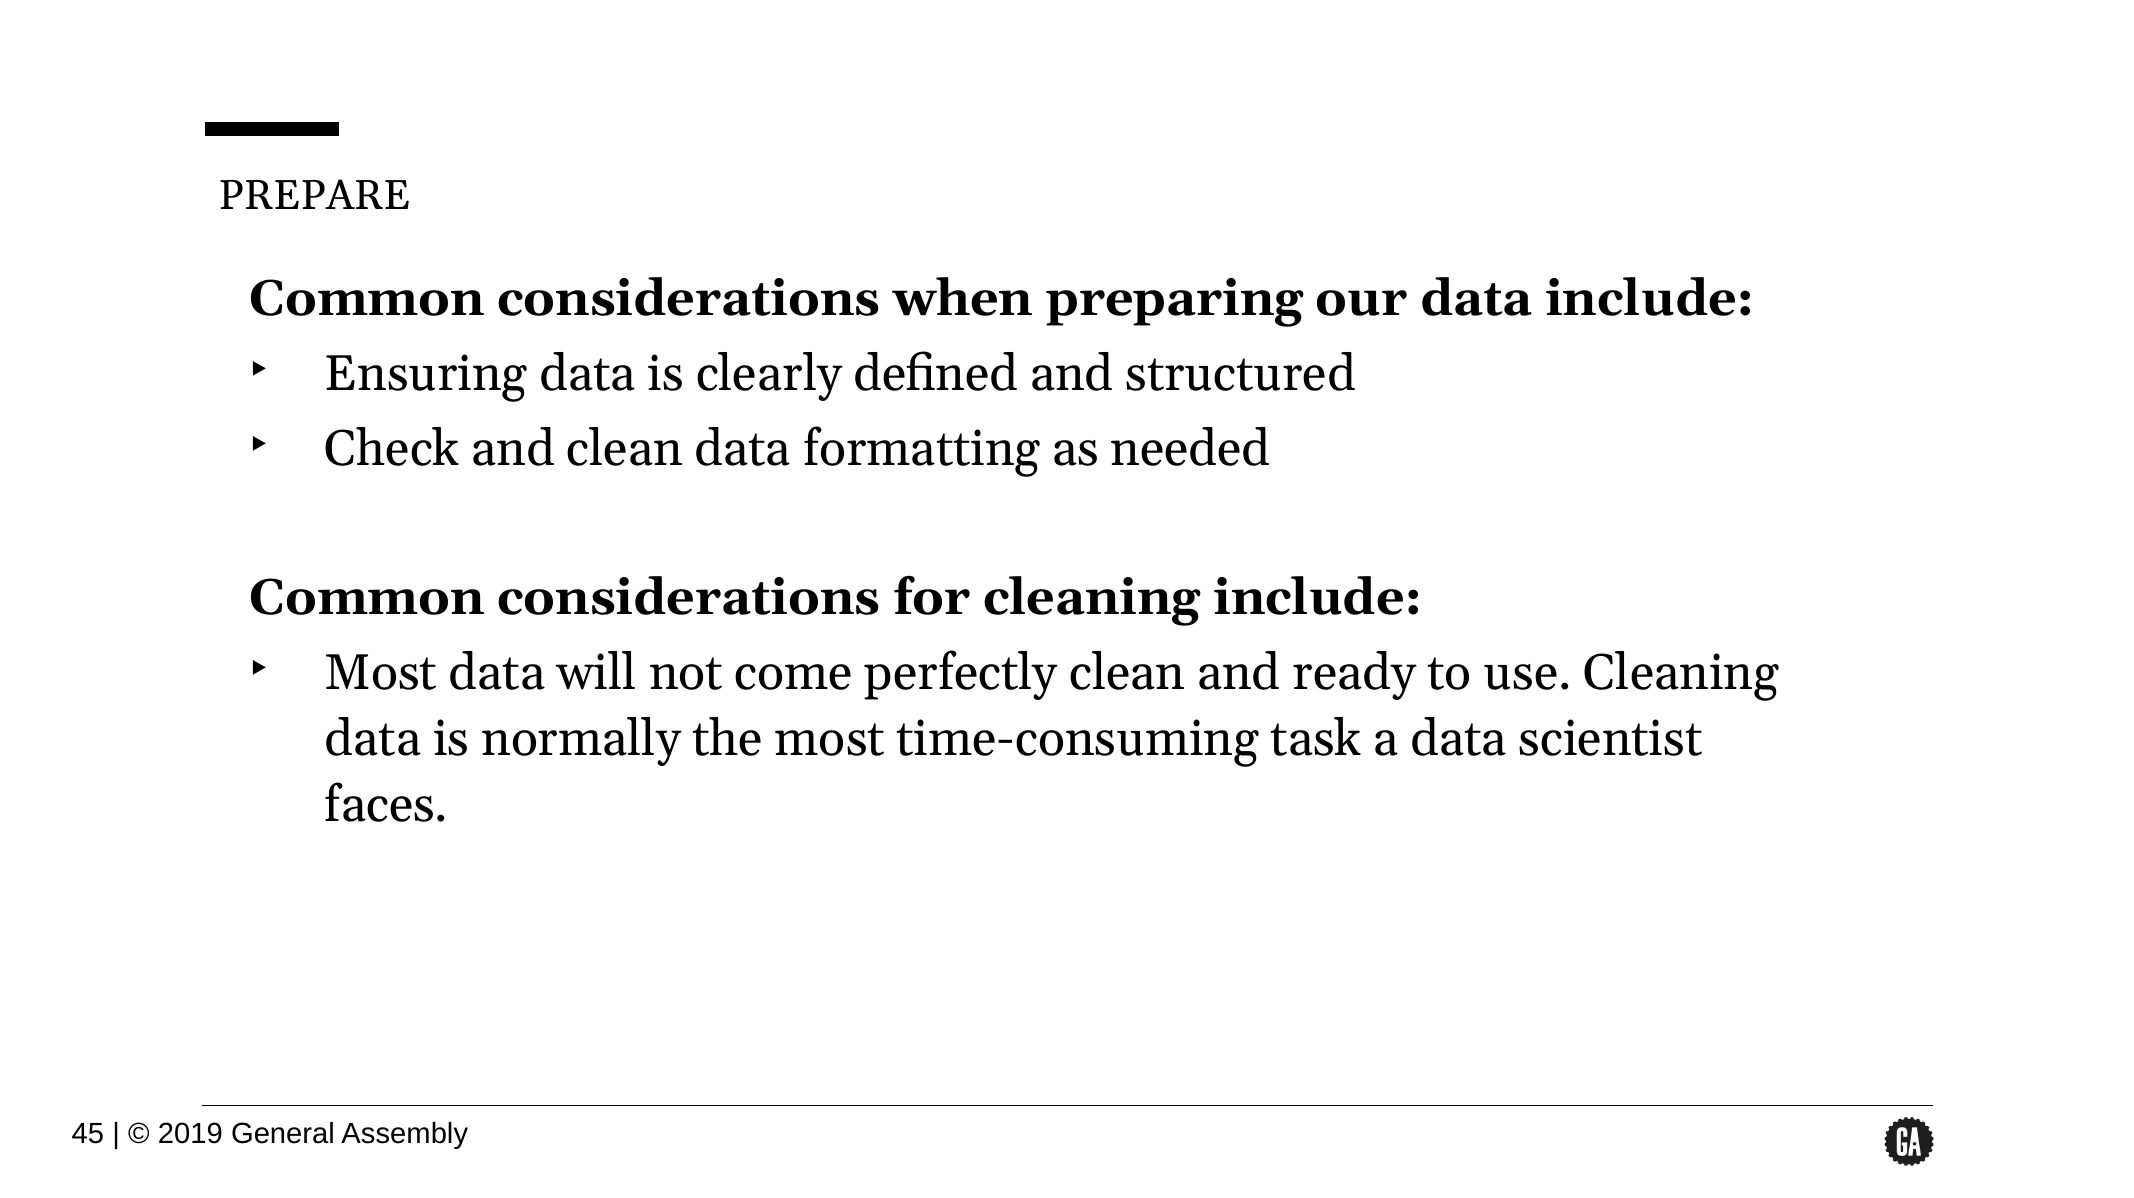

PREPARE
Common considerations when preparing our data include:
Ensuring data is clearly defined and structured
Check and clean data formatting as needed

Common considerations for cleaning include:
Most data will not come perfectly clean and ready to use. Cleaning data is normally the most time-consuming task a data scientist faces.